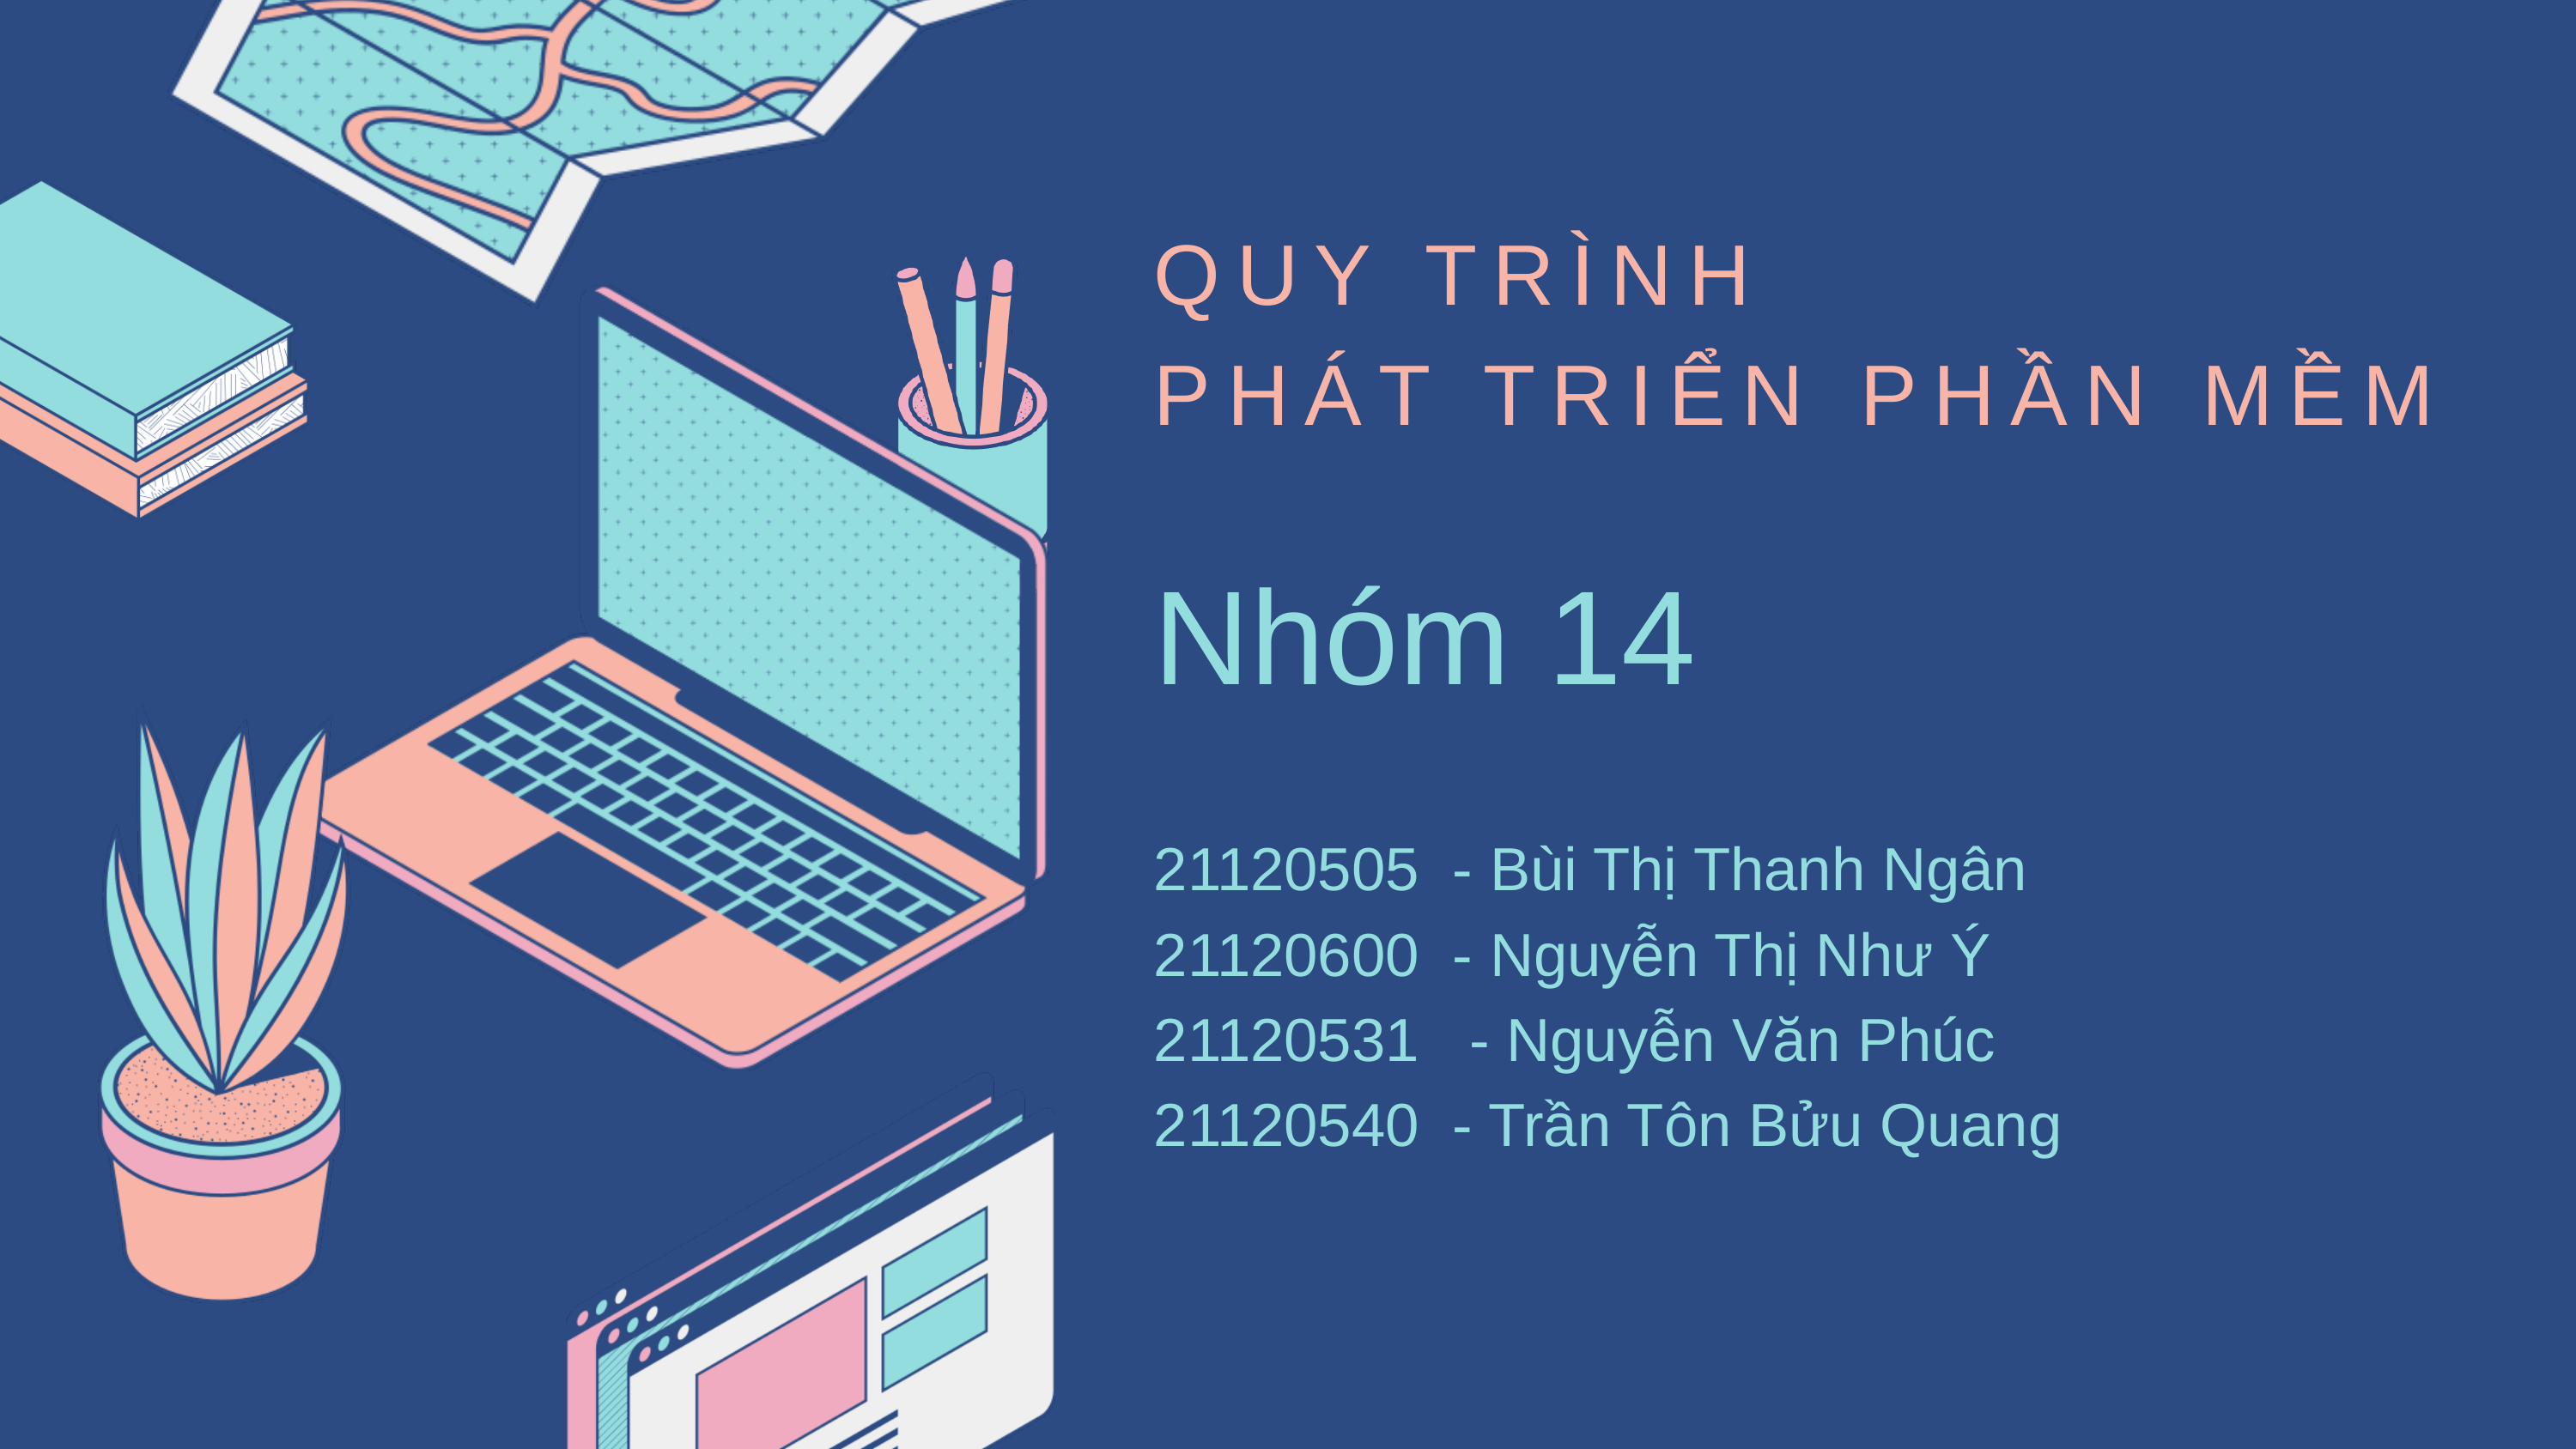

QUY TRÌNH
PHÁT TRIỂN PHẦN MỀM
Nhóm 14
21120505  - Bùi Thị Thanh Ngân
21120600  - Nguyễn Thị Như Ý
21120531   - Nguyễn Văn Phúc
21120540  - Trần Tôn Bửu Quang